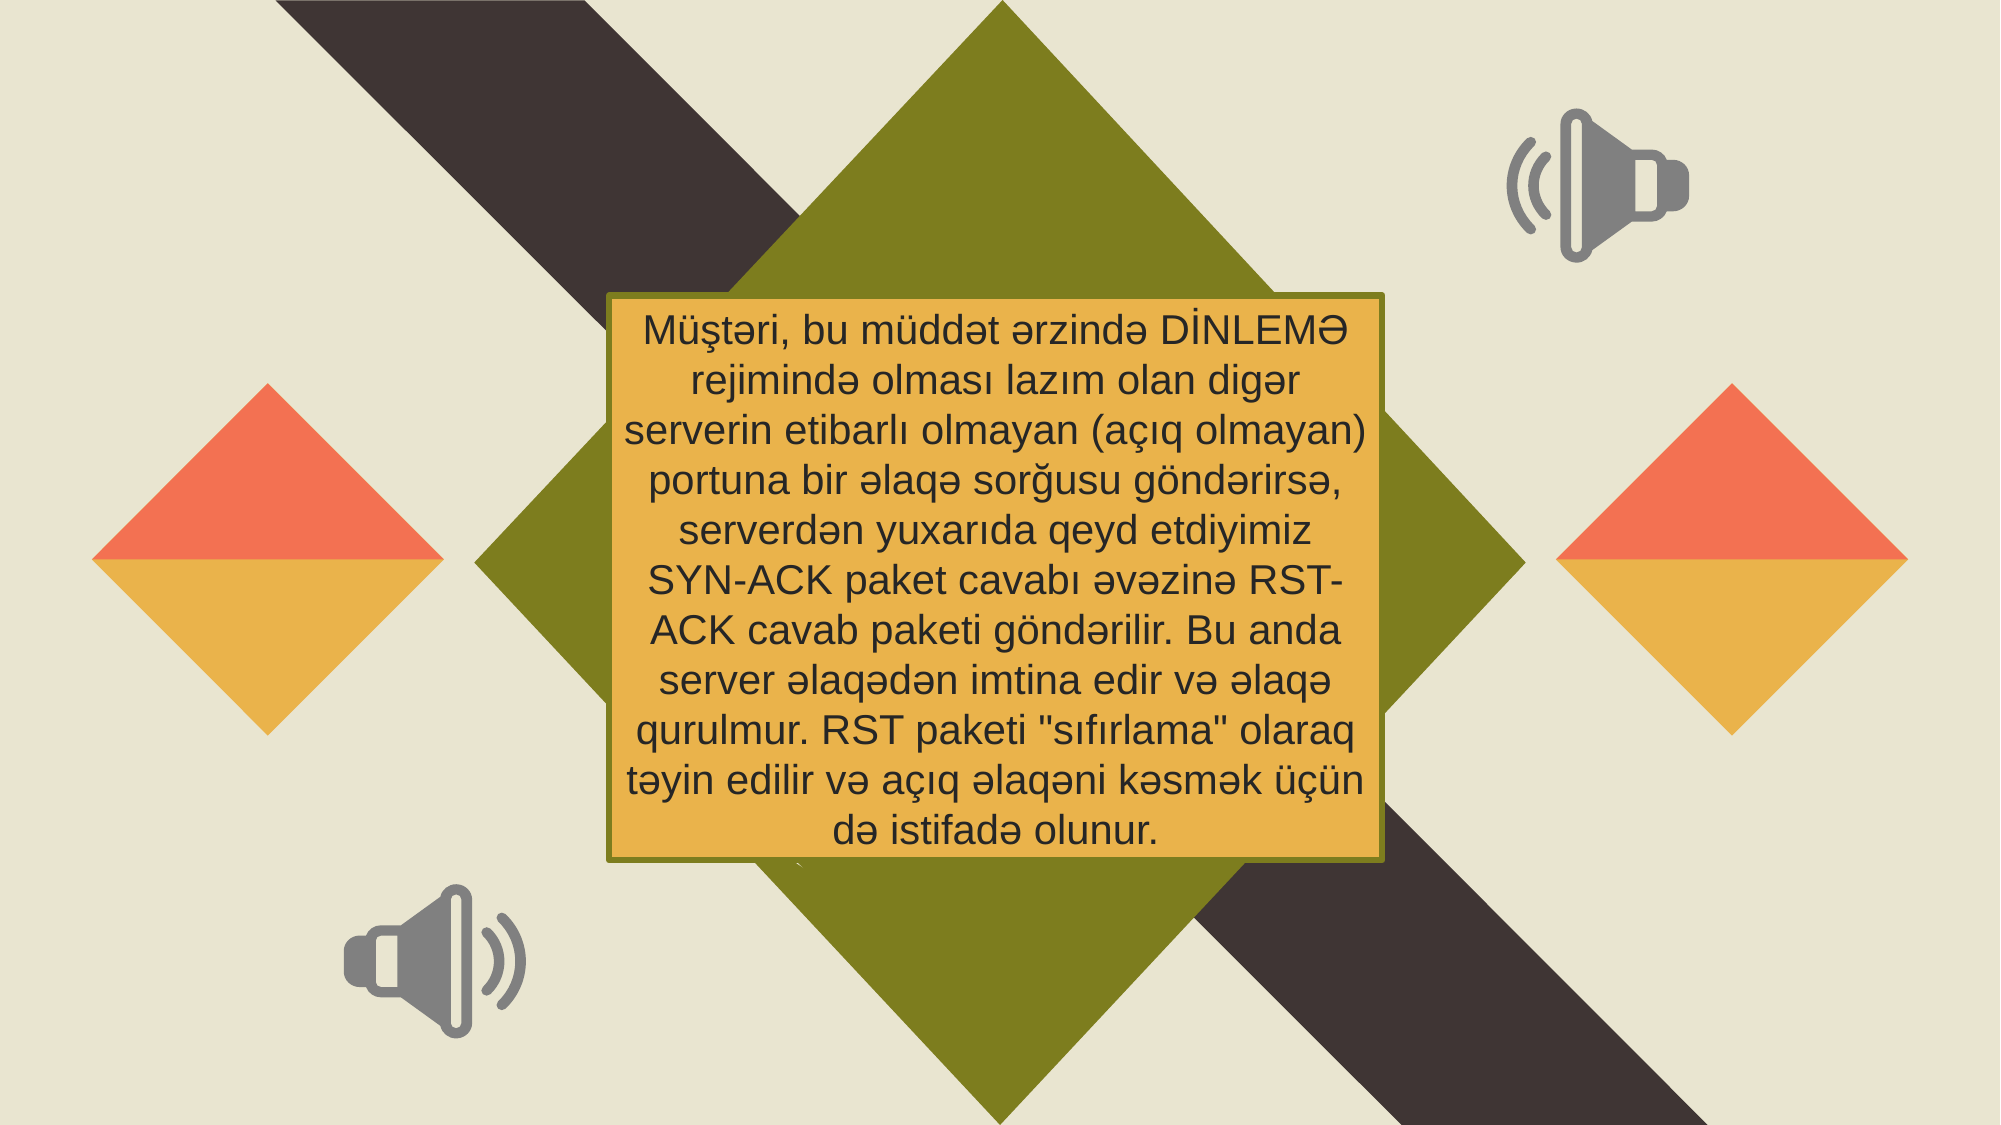

Müştəri, bu müddət ərzində DİNLEMƏ rejimində olması lazım olan digər serverin etibarlı olmayan (açıq olmayan) portuna bir əlaqə sorğusu göndərirsə, serverdən yuxarıda qeyd etdiyimiz SYN-ACK paket cavabı əvəzinə RST-ACK cavab paketi göndərilir. Bu anda server əlaqədən imtina edir və əlaqə qurulmur. RST paketi "sıfırlama" olaraq təyin edilir və açıq əlaqəni kəsmək üçün də istifadə olunur.